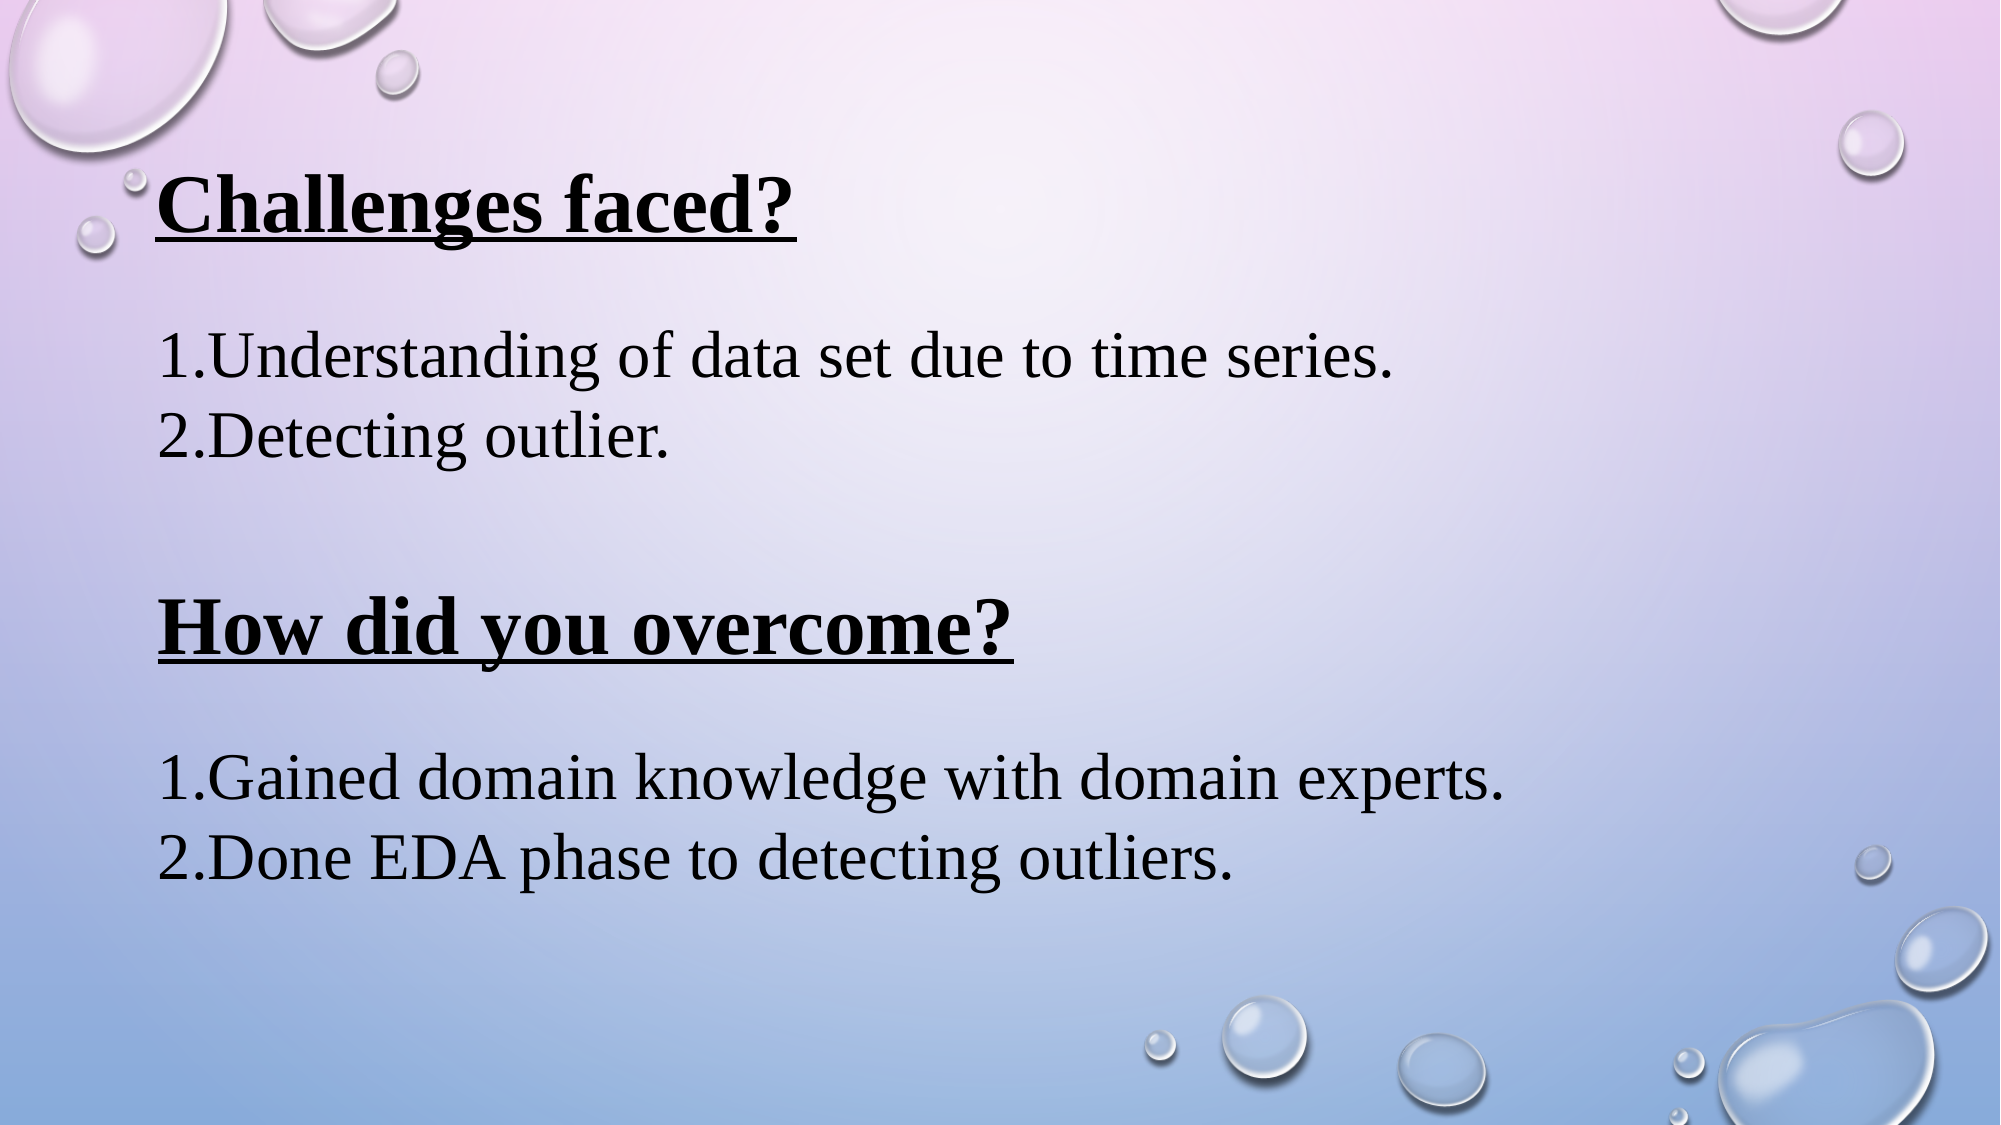

Challenges faced?

Understanding of data set due to time series.
Detecting outlier.

How did you overcome?

Gained domain knowledge with domain experts.
Done EDA phase to detecting outliers.